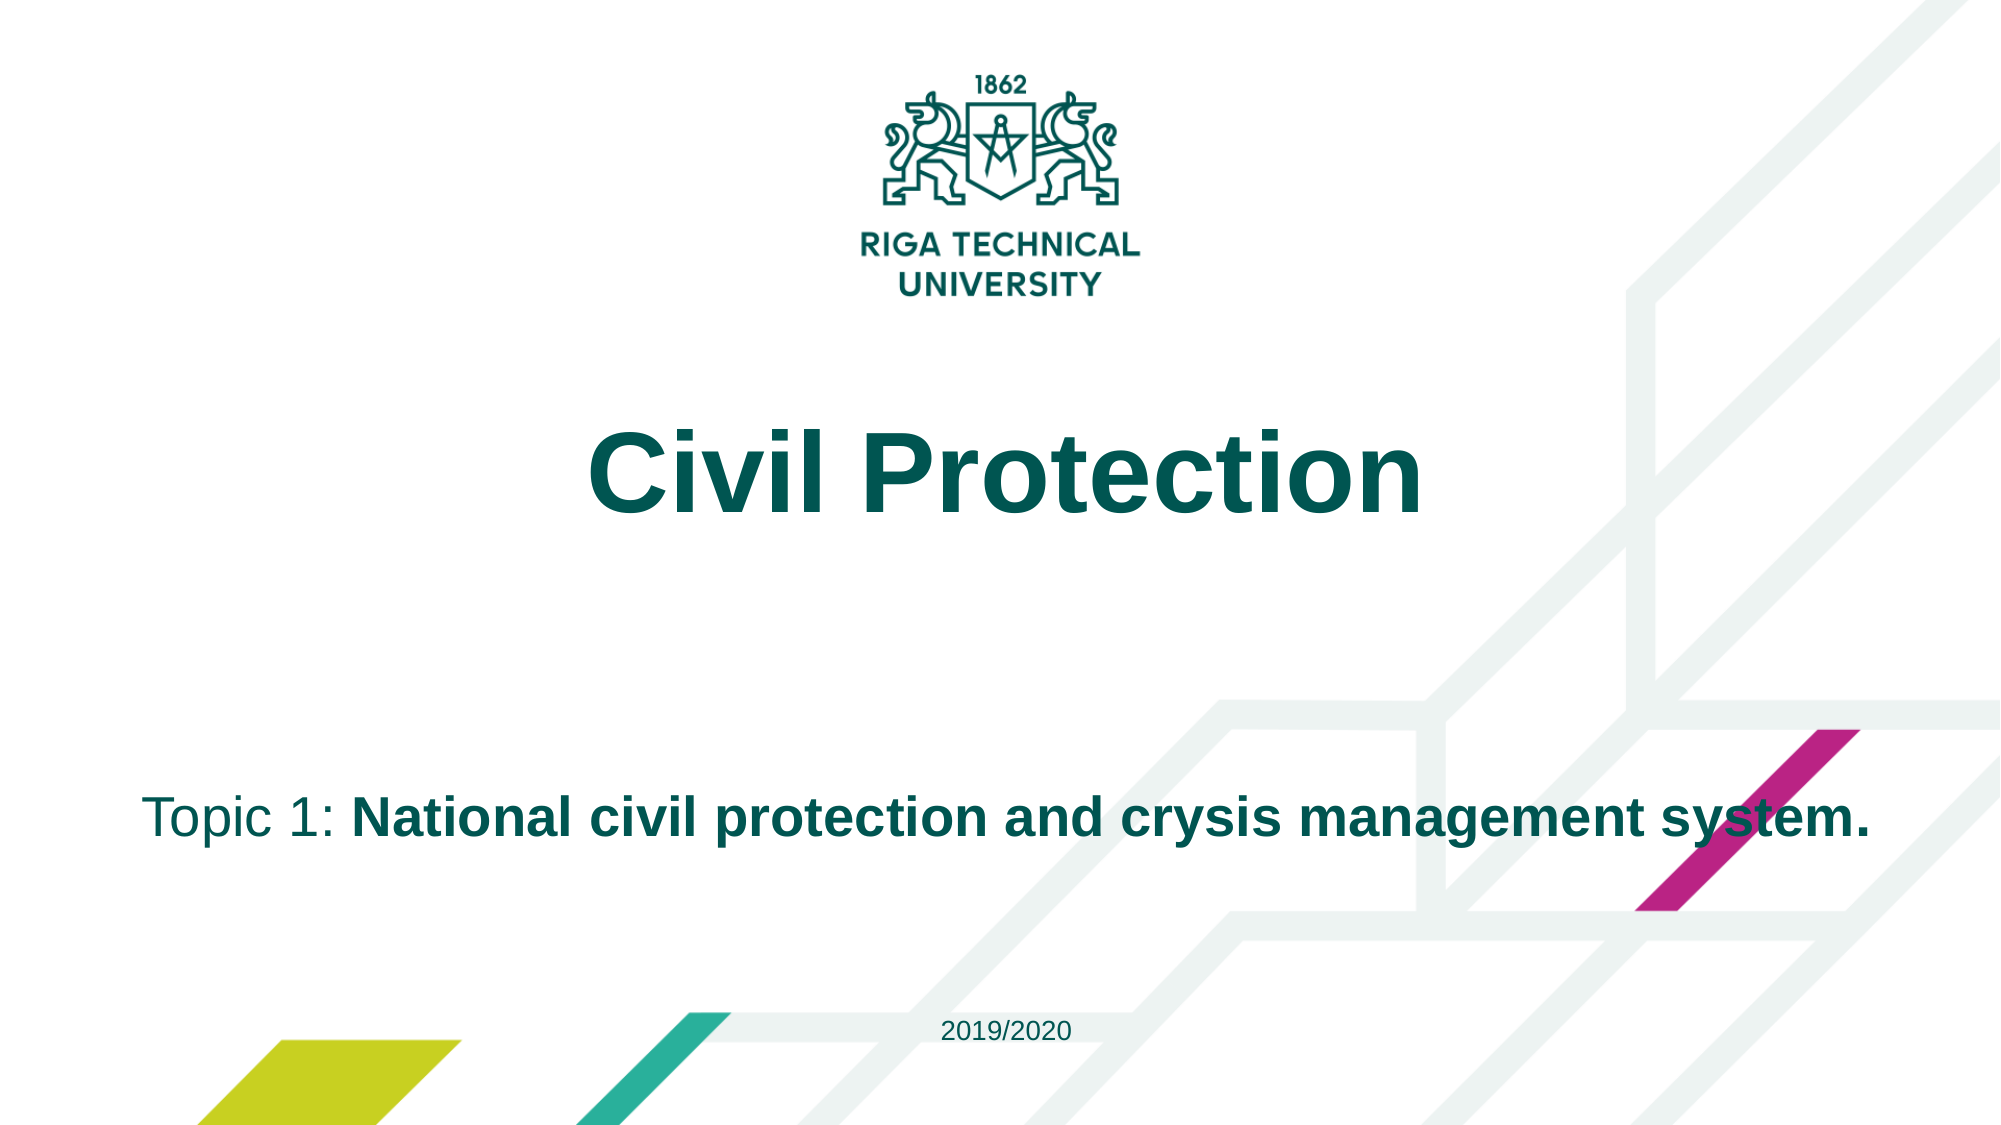

Civil Protection
Topic 1: National civil protection and crysis management system.
2019/2020